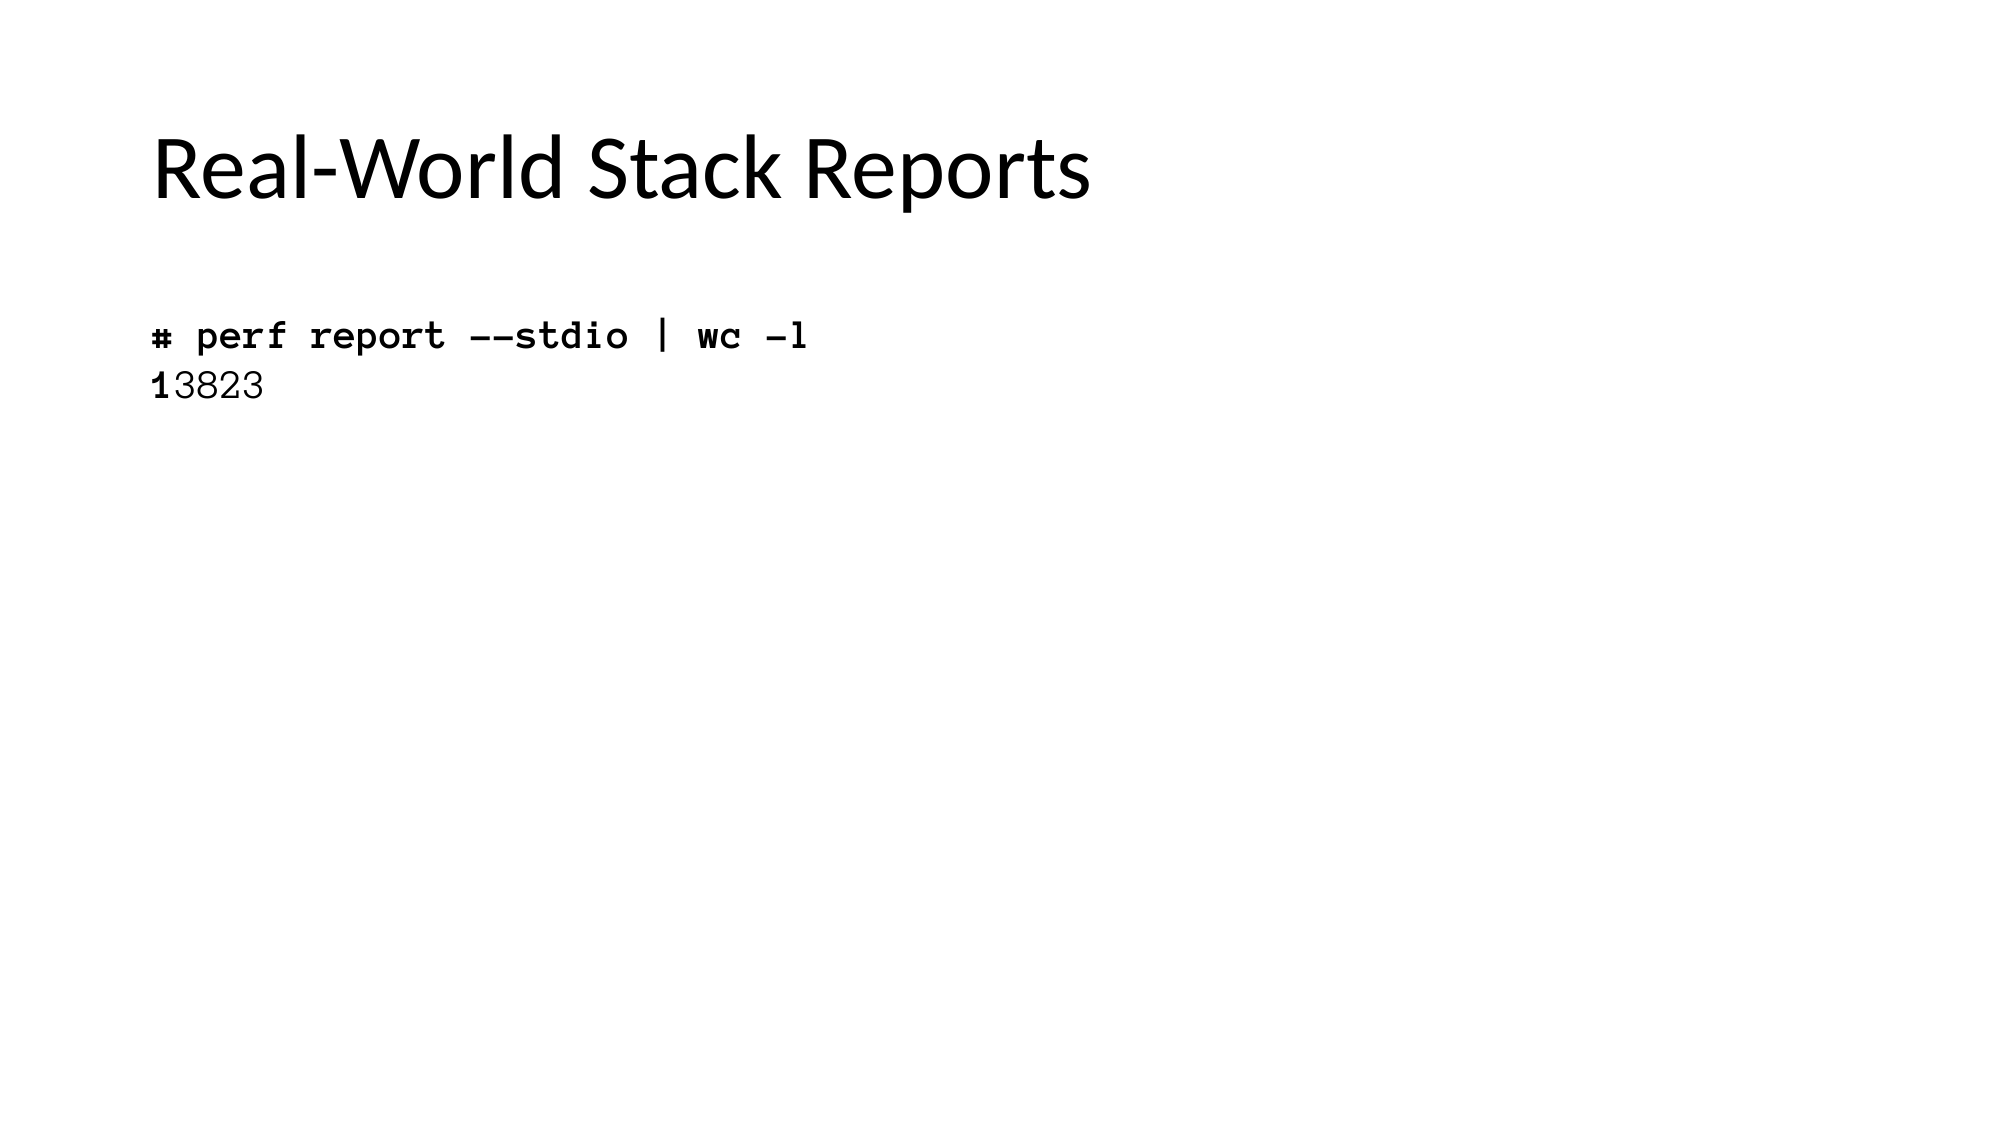

# Real-World Stack Reports
# perf report --stdio | wc -l 13823